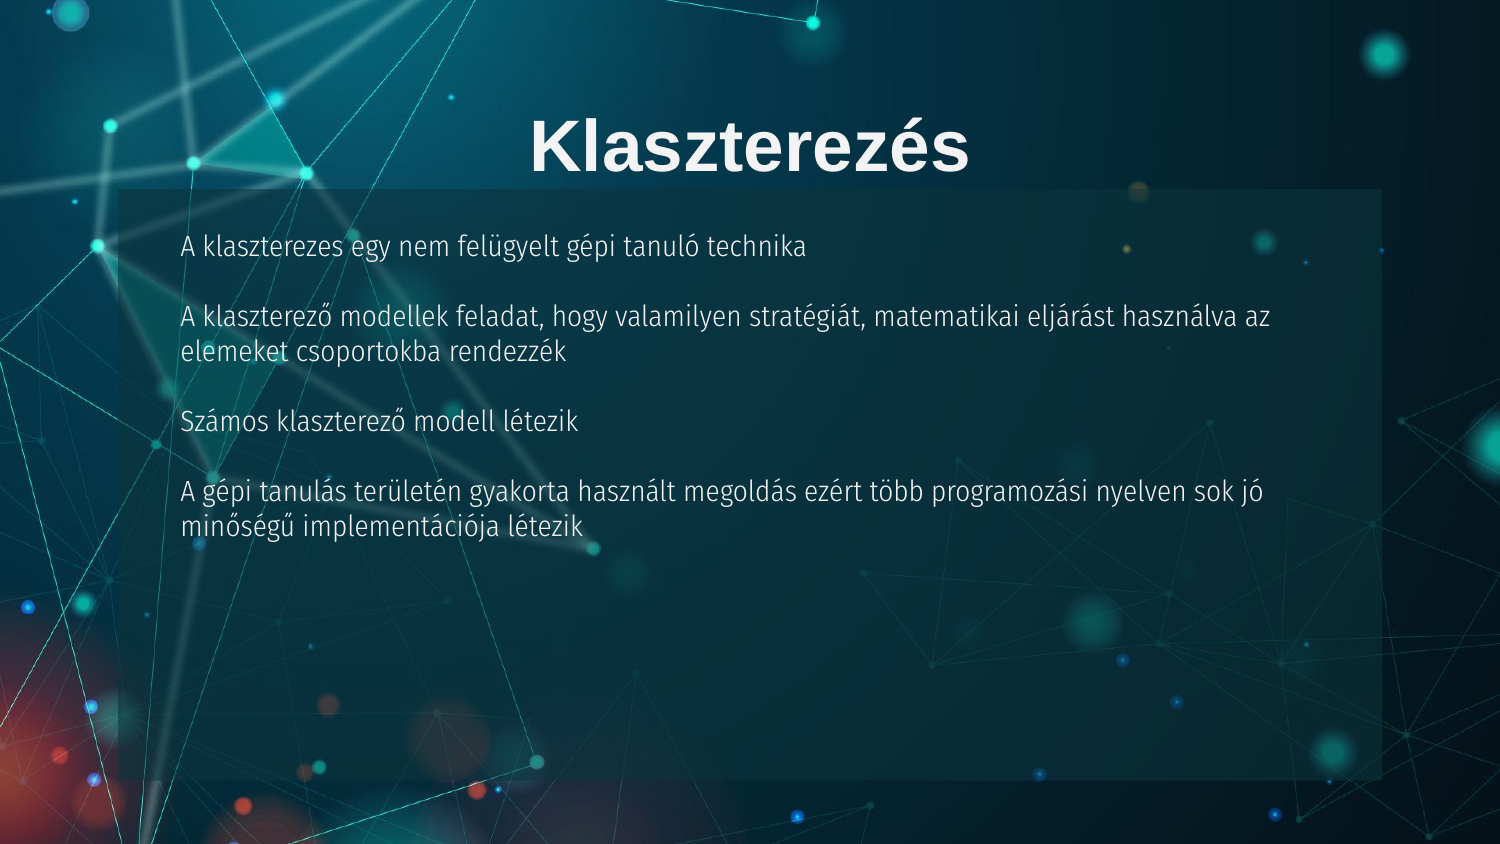

# Klaszterezés
A klaszterezes egy nem felügyelt gépi tanuló technika

A klaszterező modellek feladat, hogy valamilyen stratégiát, matematikai eljárást használva az elemeket csoportokba rendezzék

Számos klaszterező modell létezik

A gépi tanulás területén gyakorta használt megoldás ezért több programozási nyelven sok jó minőségű implementációja létezik